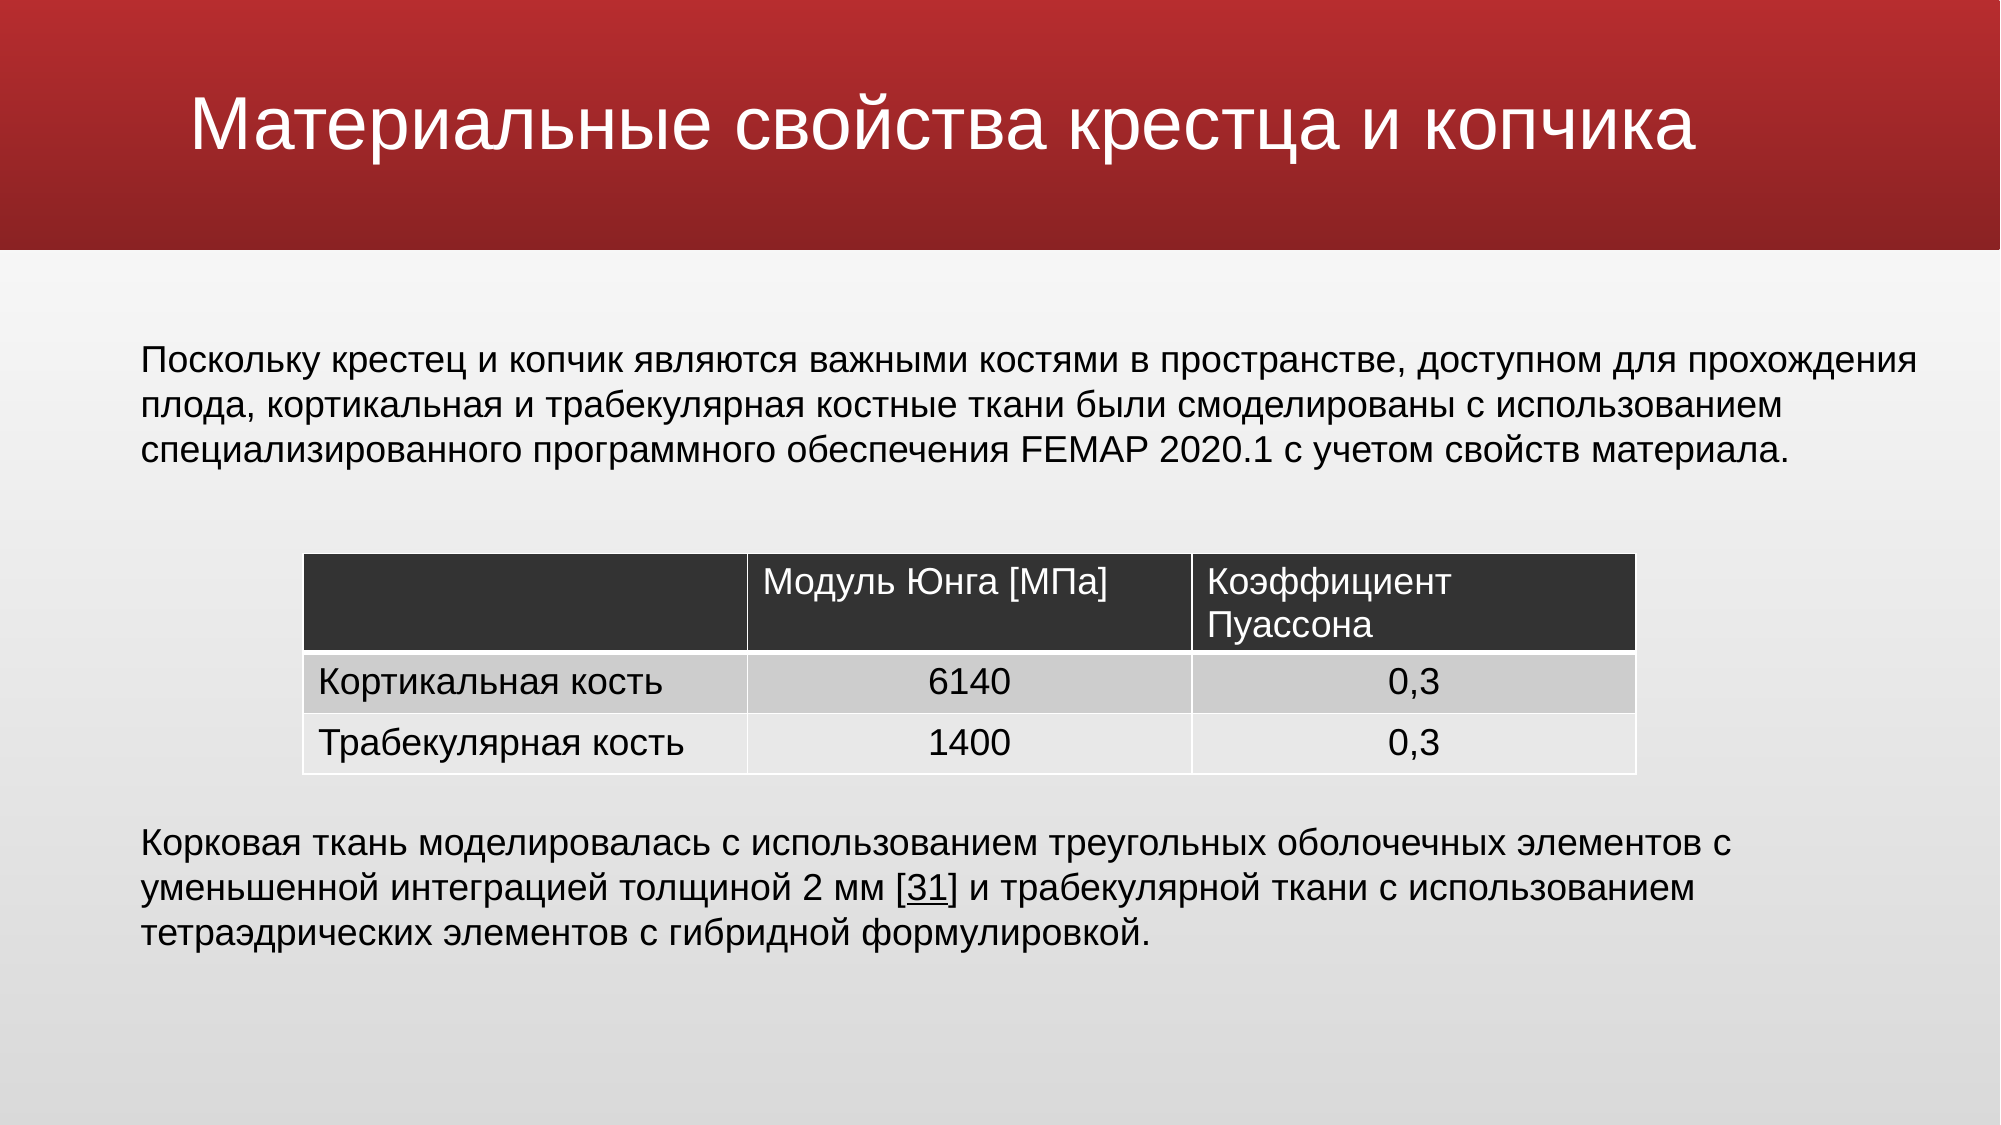

# Материальные свойства крестца и копчика
Поскольку крестец и копчик являются важными костями в пространстве, доступном для прохождения плода, кортикальная и трабекулярная костные ткани были смоделированы с использованием специализированного программного обеспечения FEMAP 2020.1 с учетом свойств материала.
|  | Модуль Юнга [МПа] | Коэффициент Пуассона |
| --- | --- | --- |
| Кортикальная кость | 6140 | 0,3 |
| Трабекулярная кость | 1400 | 0,3 |
Корковая ткань моделировалась с использованием треугольных оболочечных элементов с уменьшенной интеграцией толщиной 2 мм [31] и трабекулярной ткани с использованием тетраэдрических элементов с гибридной формулировкой.